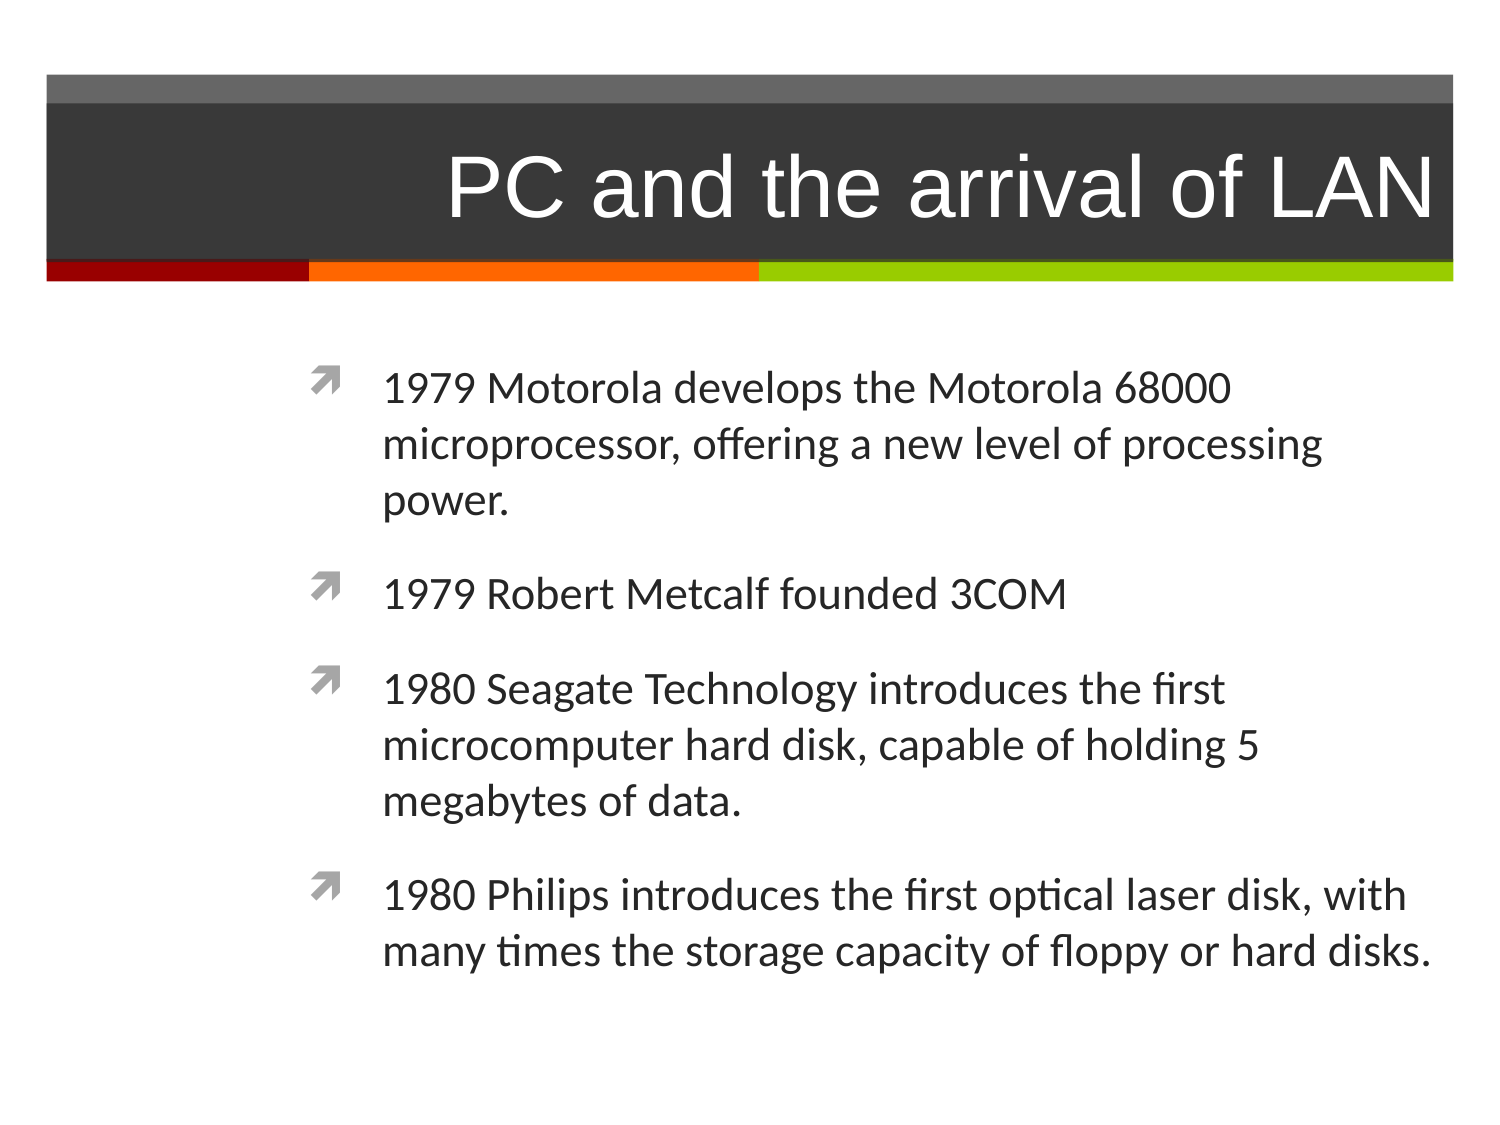

# PC and the arrival of LAN
1979 Motorola develops the Motorola 68000 microprocessor, offering a new level of processing power.
1979 Robert Metcalf founded 3COM
1980 Seagate Technology introduces the first microcomputer hard disk, capable of holding 5 megabytes of data.
1980 Philips introduces the first optical laser disk, with many times the storage capacity of floppy or hard disks.